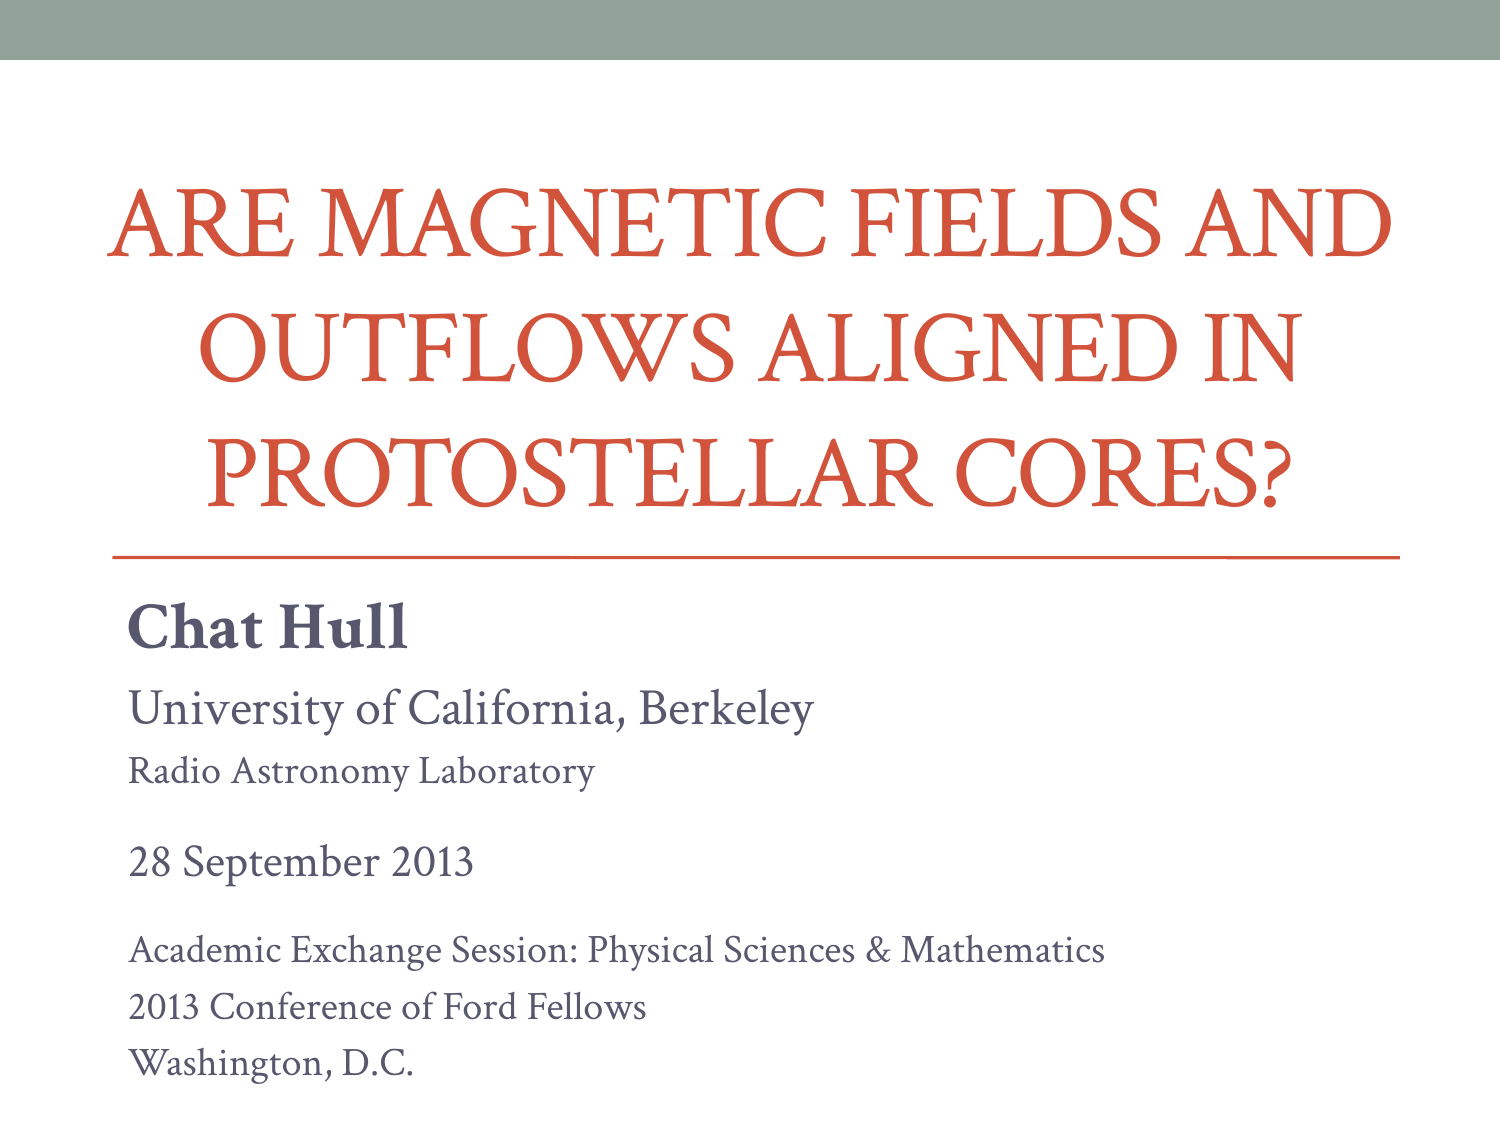

# Are magnetic fields and outflows aligned in protostellar cores?
Chat Hull
University of California, Berkeley
Radio Astronomy Laboratory

28 September 2013

Academic Exchange Session: Physical Sciences & Mathematics
2013 Conference of Ford Fellows
Washington, D.C.